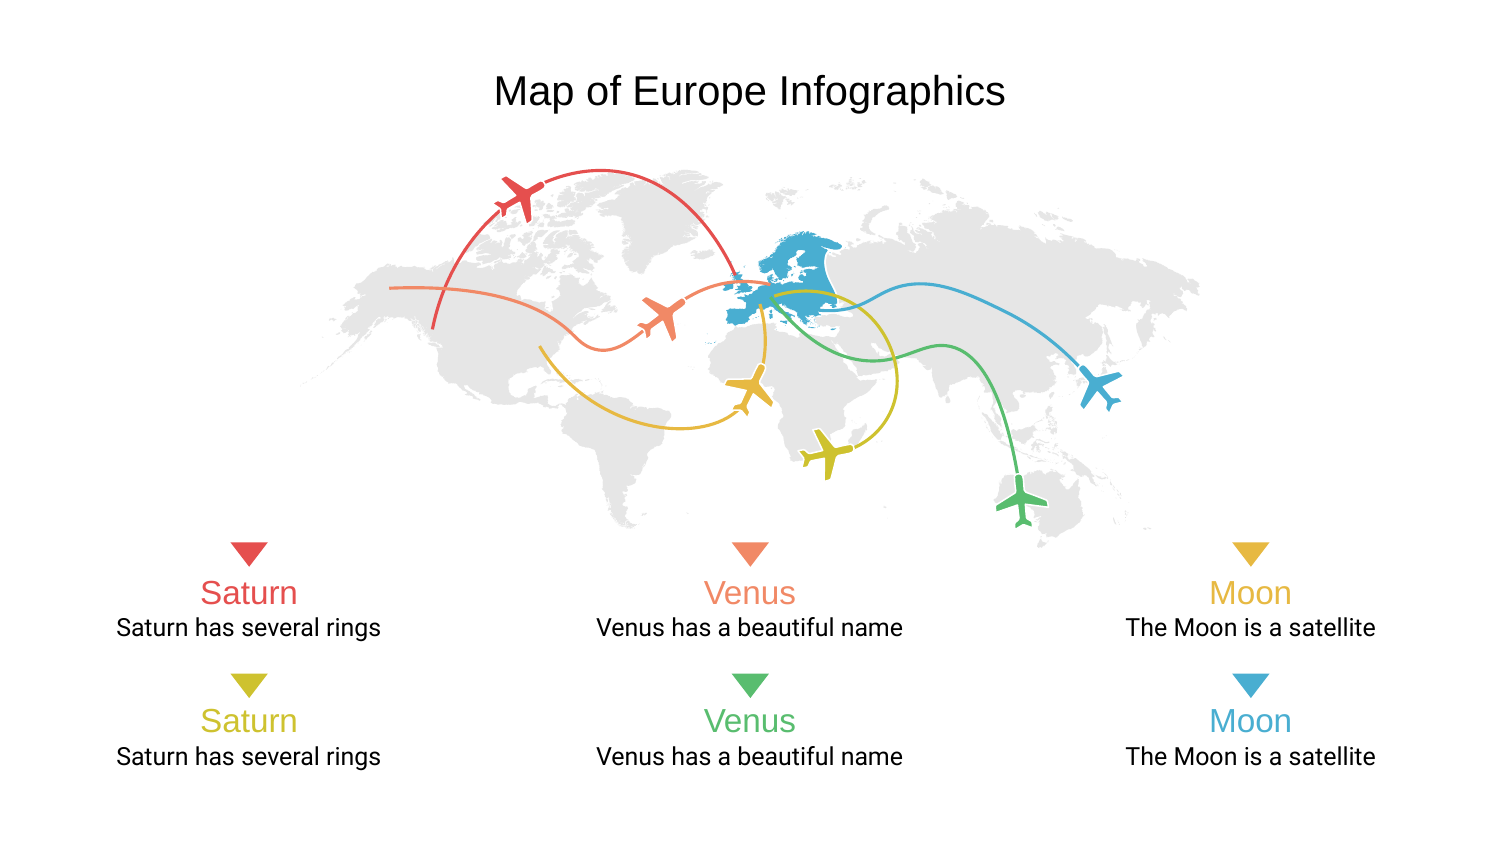

# Map of Europe Infographics

Saturn
Saturn has several rings

Venus
Venus has a beautiful name

Moon
The Moon is a satellite

Saturn
Saturn has several rings

Venus
Venus has a beautiful name

Moon
The Moon is a satellite